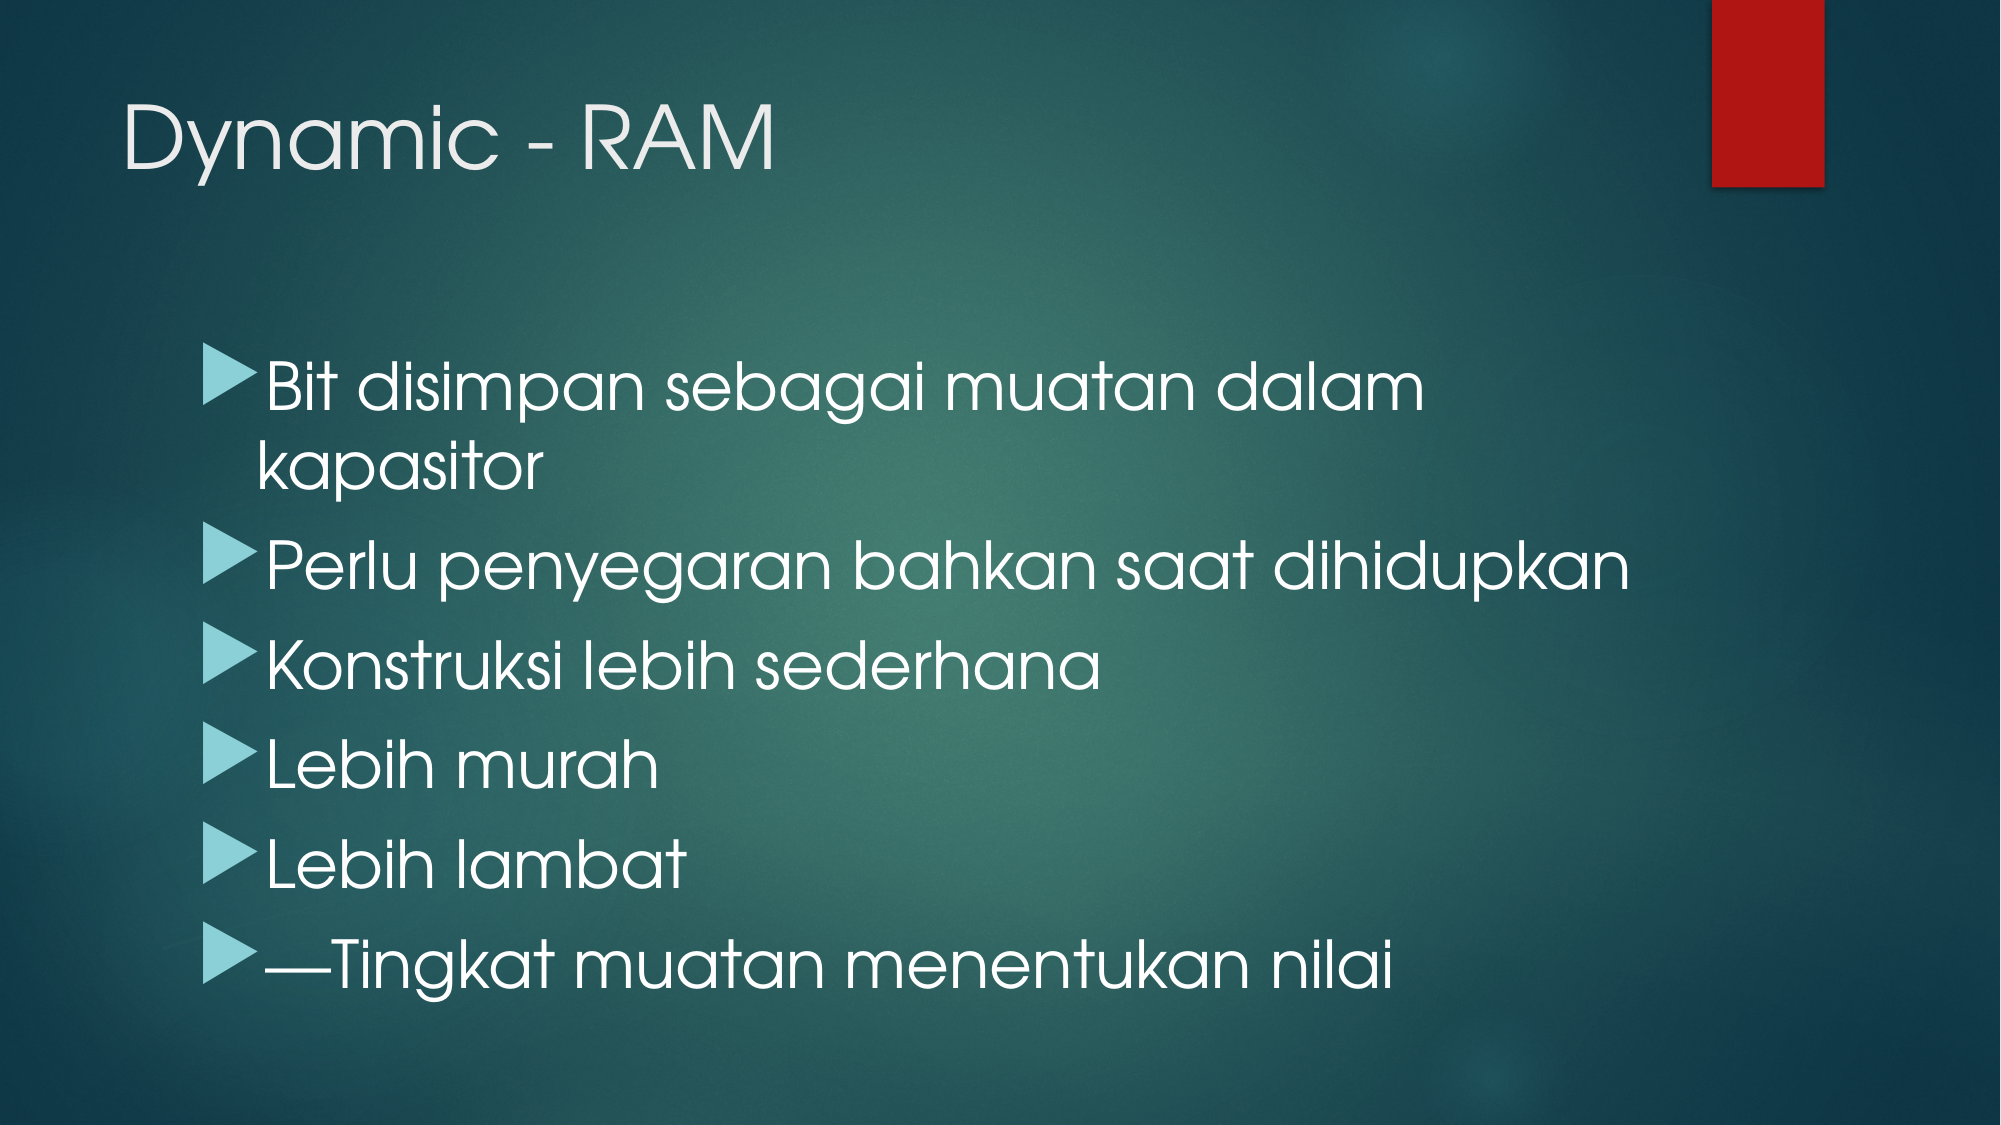

# Dynamic - RAM
Bit disimpan sebagai muatan dalam kapasitor
Perlu penyegaran bahkan saat dihidupkan
Konstruksi lebih sederhana
Lebih murah
Lebih lambat
—Tingkat muatan menentukan nilai